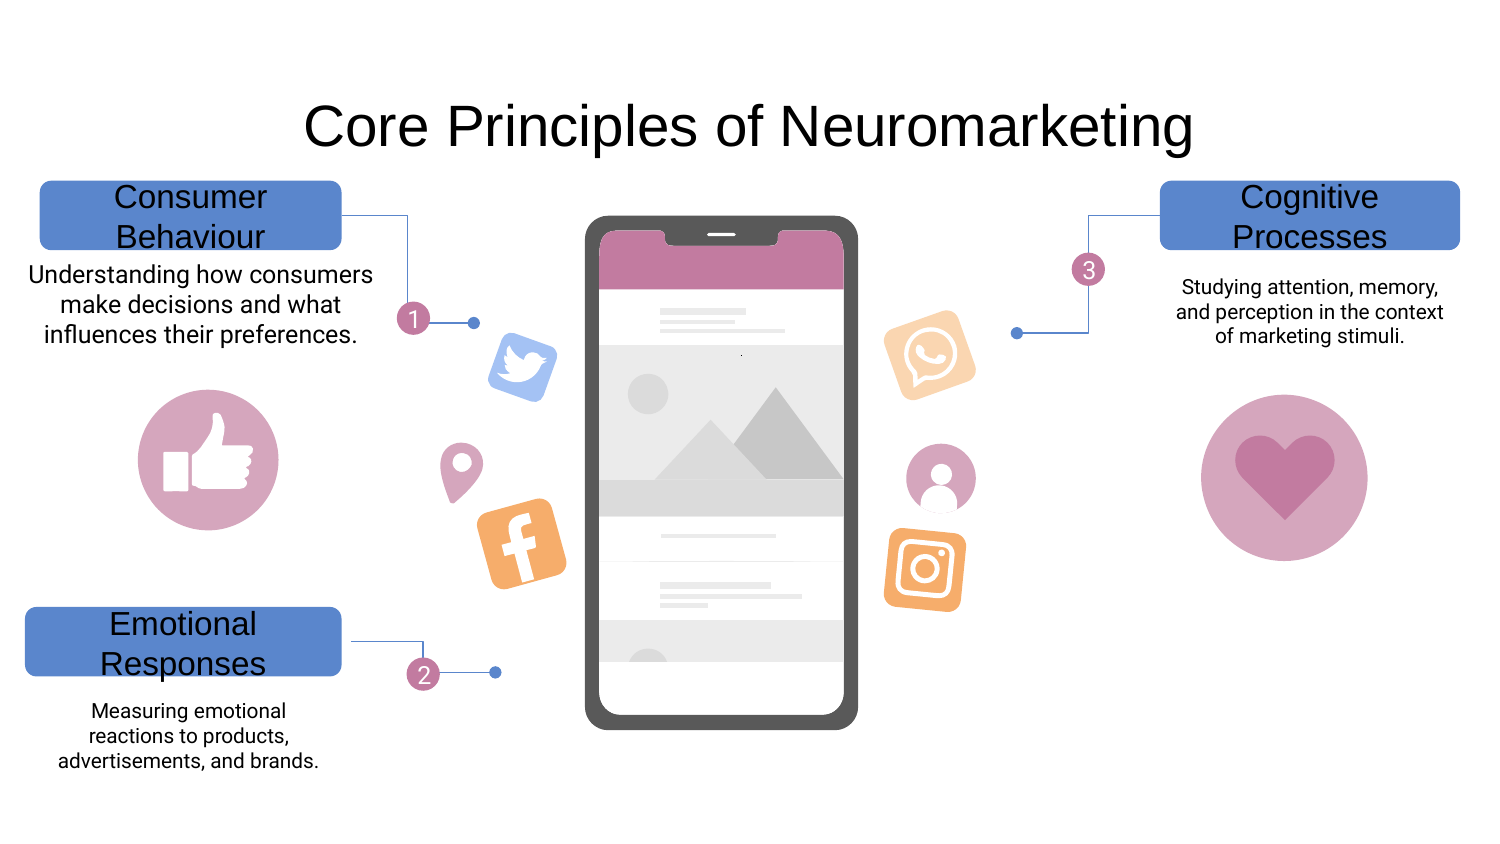

# Core Principles of Neuromarketing
Consumer Behaviour
Cognitive Processes

Understanding how consumers make decisions and what influences their preferences.
3

Studying attention, memory, and perception in the context of marketing stimuli.

1

Emotional Responses
2

Measuring emotional reactions to products, advertisements, and brands.